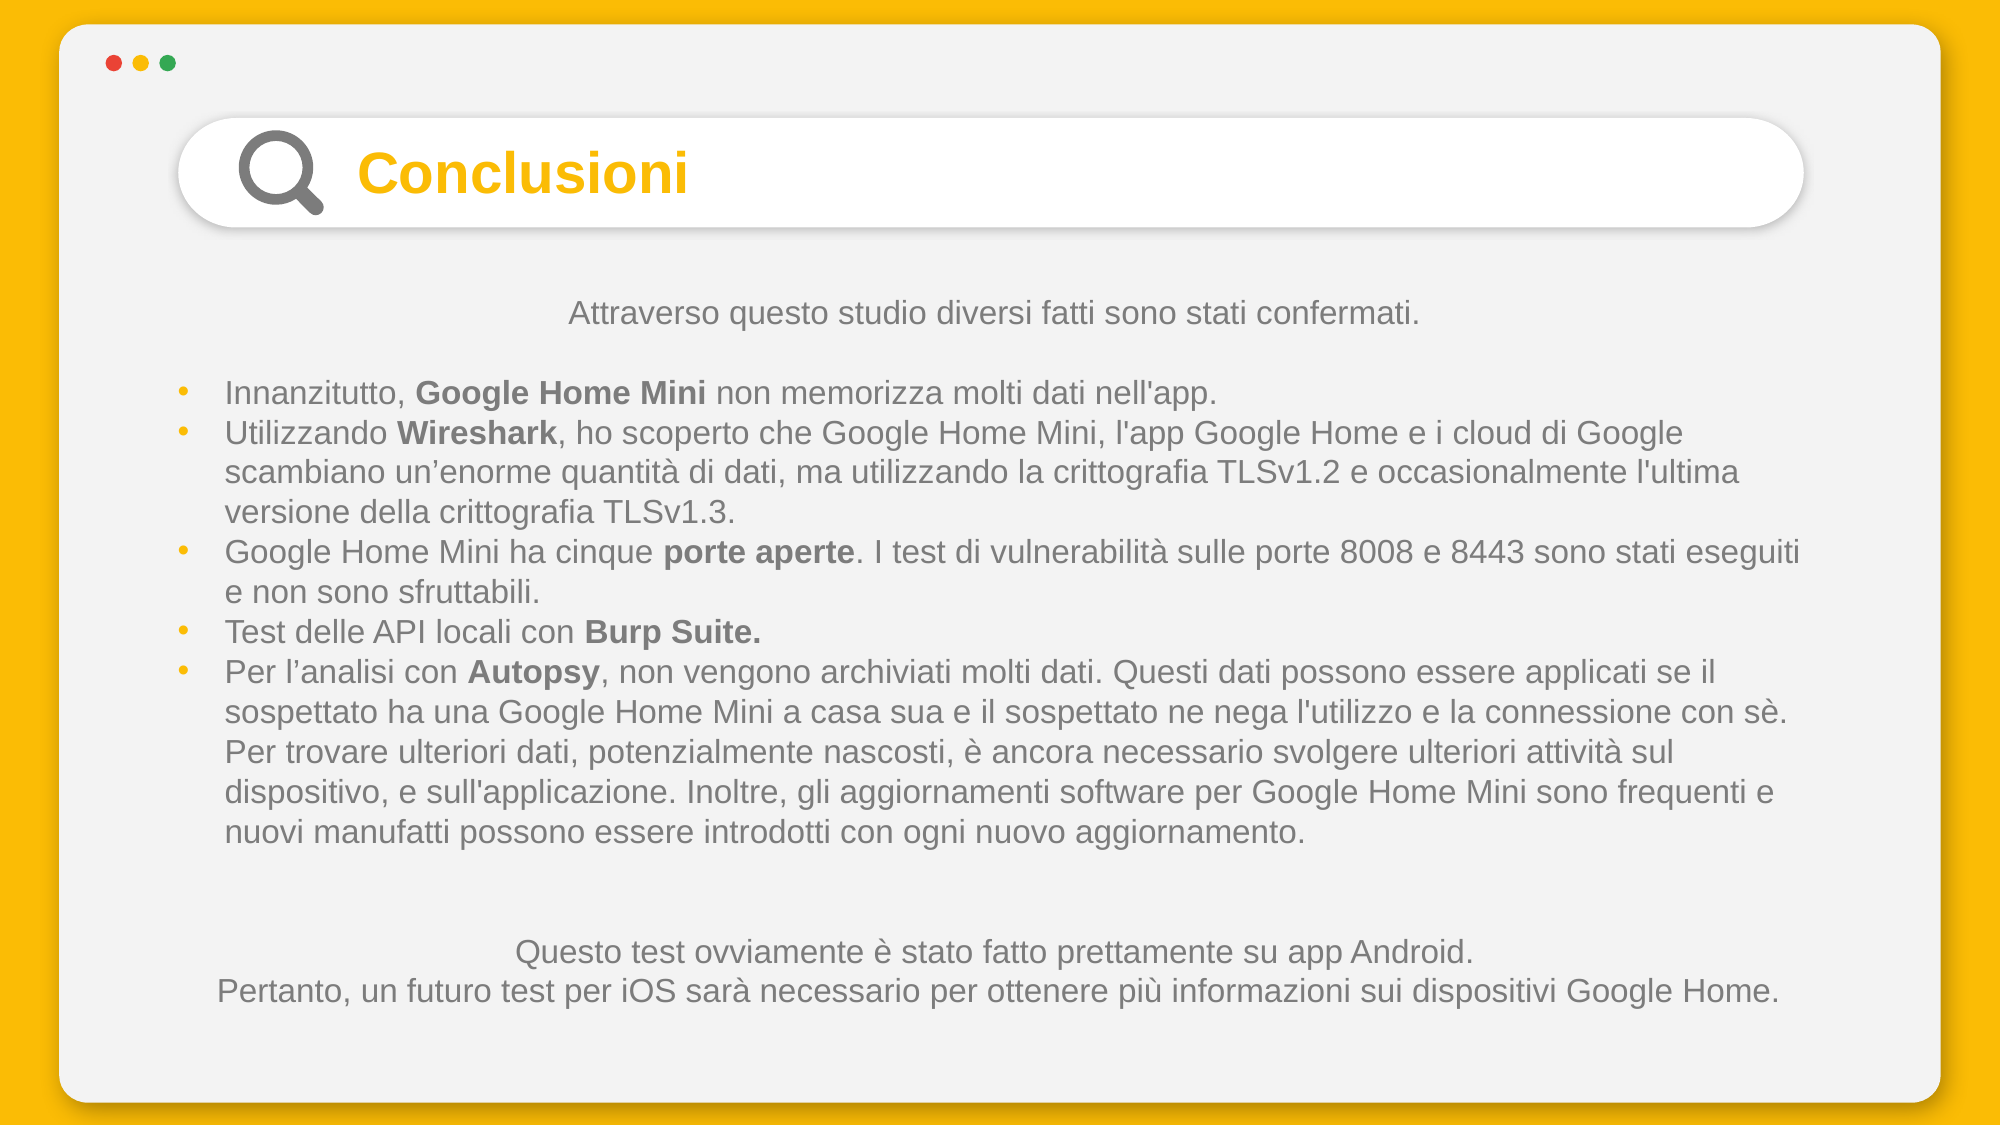

# Conclusioni
Attraverso questo studio diversi fatti sono stati confermati.

Innanzitutto, Google Home Mini non memorizza molti dati nell'app.
Utilizzando Wireshark, ho scoperto che Google Home Mini, l'app Google Home e i cloud di Google scambiano un’enorme quantità di dati, ma utilizzando la crittografia TLSv1.2 e occasionalmente l'ultima versione della crittografia TLSv1.3.
Google Home Mini ha cinque porte aperte. I test di vulnerabilità sulle porte 8008 e 8443 sono stati eseguiti e non sono sfruttabili.
Test delle API locali con Burp Suite.
Per l’analisi con Autopsy, non vengono archiviati molti dati. Questi dati possono essere applicati se il sospettato ha una Google Home Mini a casa sua e il sospettato ne nega l'utilizzo e la connessione con sè. Per trovare ulteriori dati, potenzialmente nascosti, è ancora necessario svolgere ulteriori attività sul dispositivo, e sull'applicazione. Inoltre, gli aggiornamenti software per Google Home Mini sono frequenti e nuovi manufatti possono essere introdotti con ogni nuovo aggiornamento.

Questo test ovviamente è stato fatto prettamente su app Android.
Pertanto, un futuro test per iOS sarà necessario per ottenere più informazioni sui dispositivi Google Home.